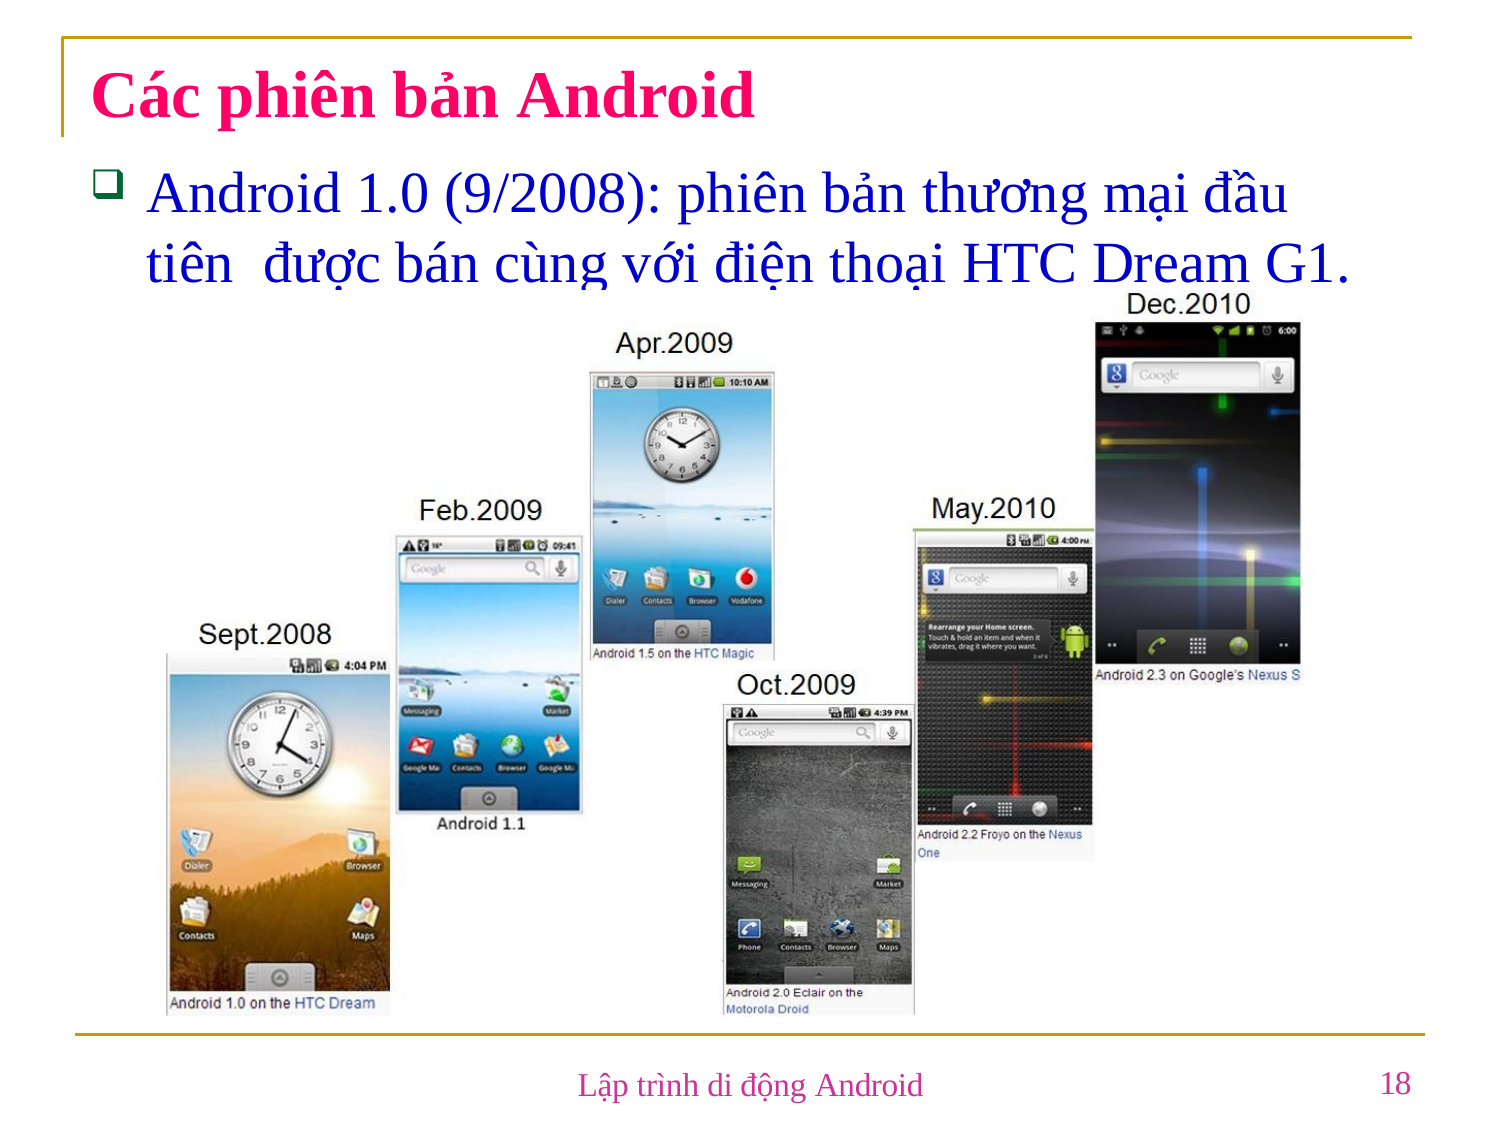

# Các phiên bản Android
Android 1.0 (9/2008): phiên bản thương mại đầu tiên  được bán cùng với điện thoại HTC Dream G1.

18
Lập trình di động Android